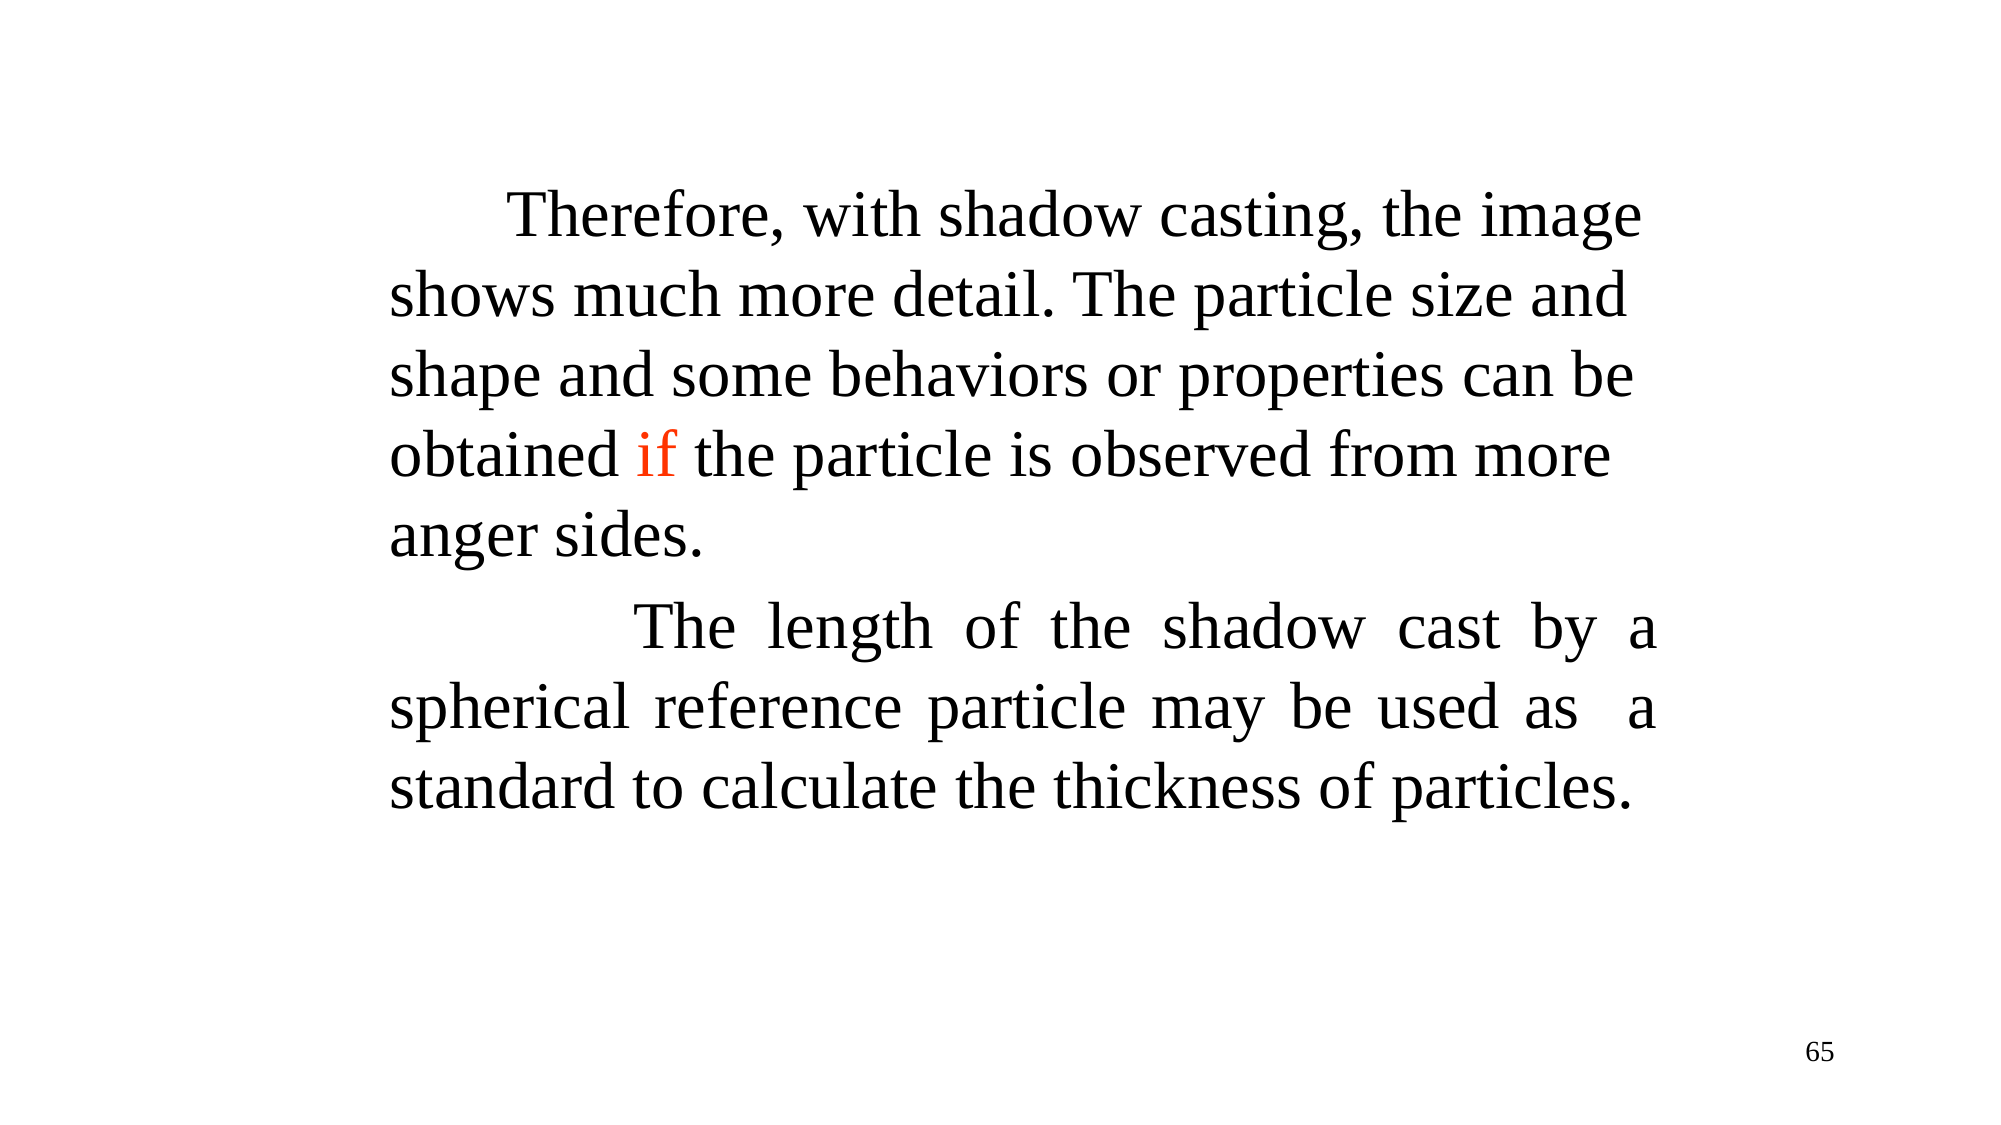

Therefore, with shadow casting, the image shows much more detail. The particle size and shape and some behaviors or properties can be obtained if the particle is observed from more anger sides.
        The length of the shadow cast by a spherical reference particle may be used as  a standard to calculate the thickness of particles.
65